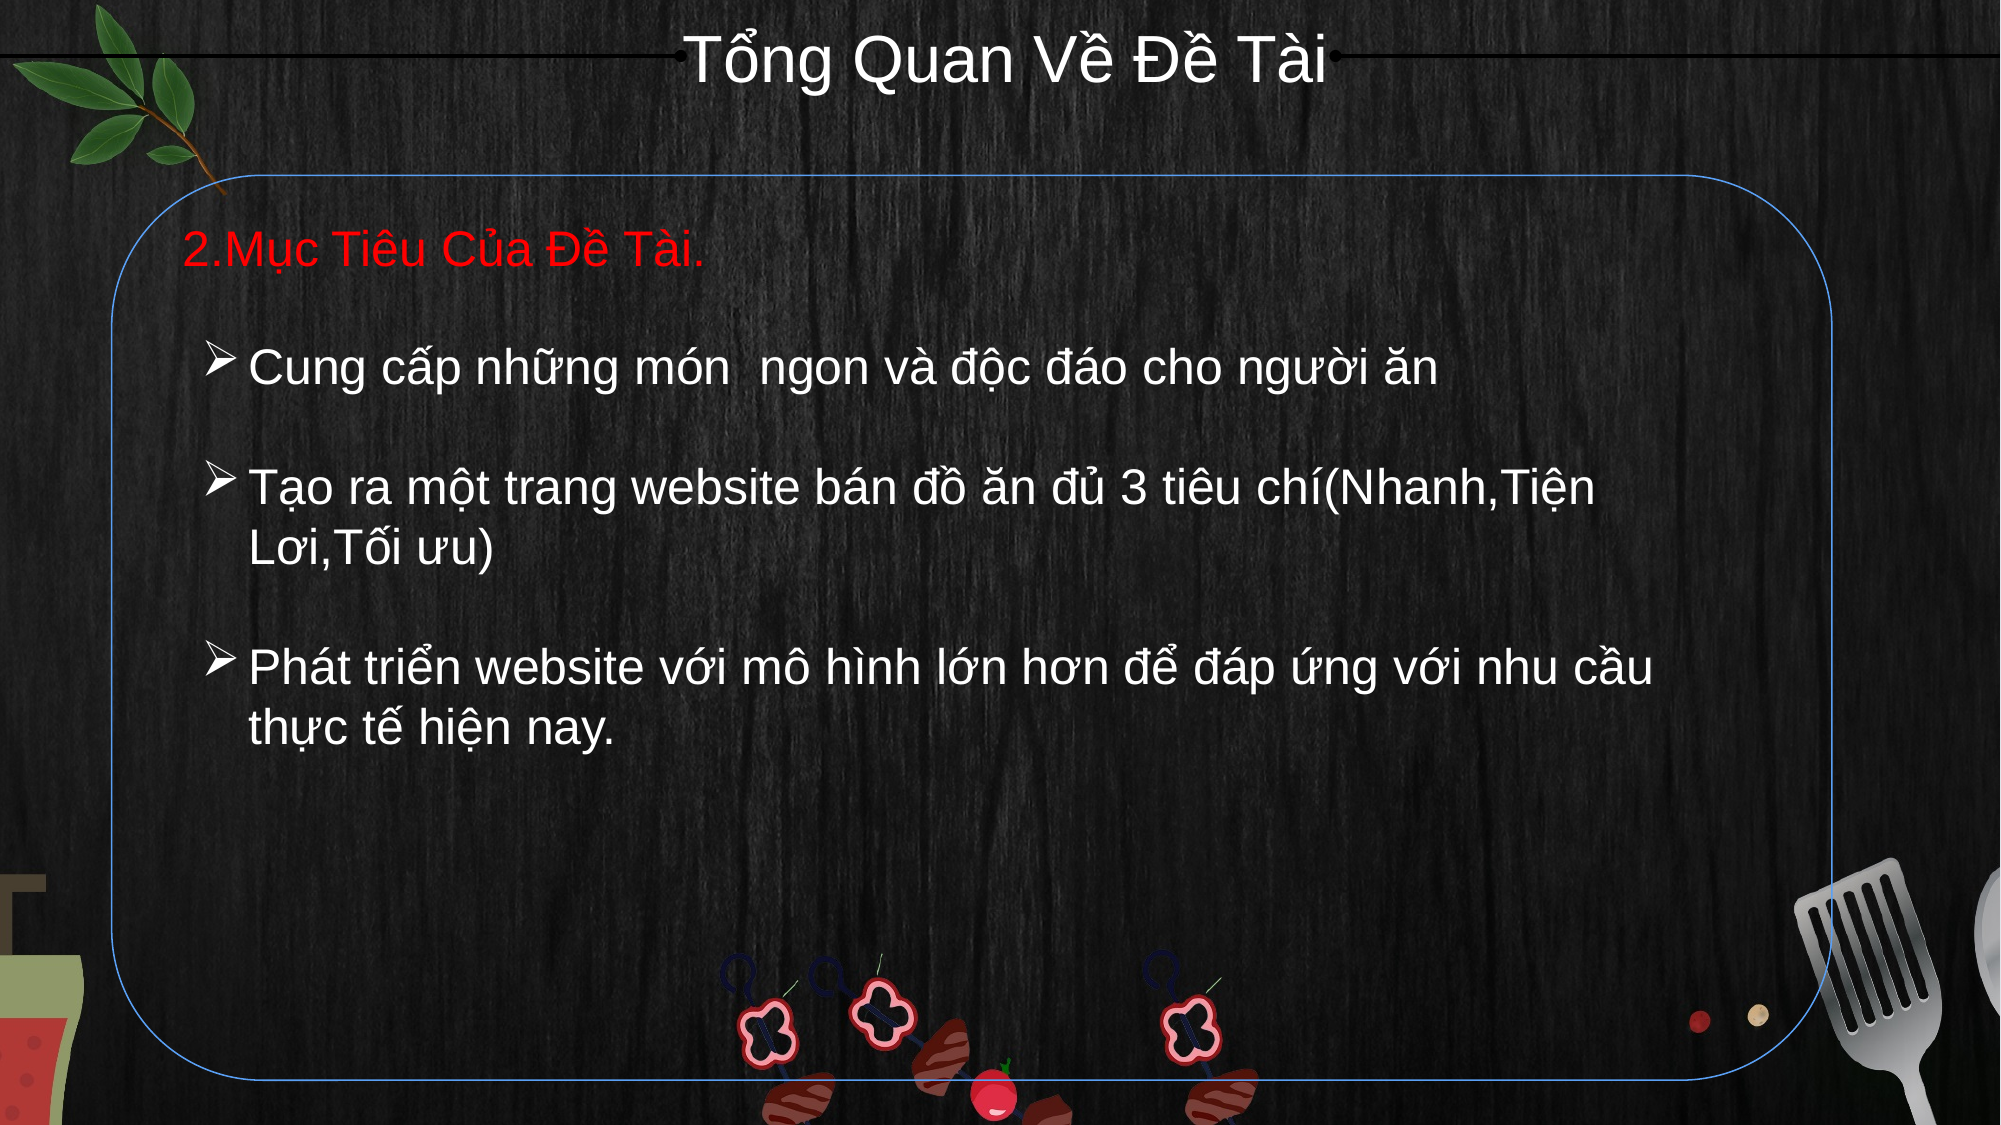

Tổng Quan Về Đề Tài

2.Mục Tiêu Của Đề Tài.
Cung cấp những món  ngon và độc đáo cho người ăn

Tạo ra một trang website bán đồ ăn đủ 3 tiêu chí(Nhanh,Tiện Lơi,Tối ưu)

Phát triển website với mô hình lớn hơn để đáp ứng với nhu cầu thực tế hiện nay.